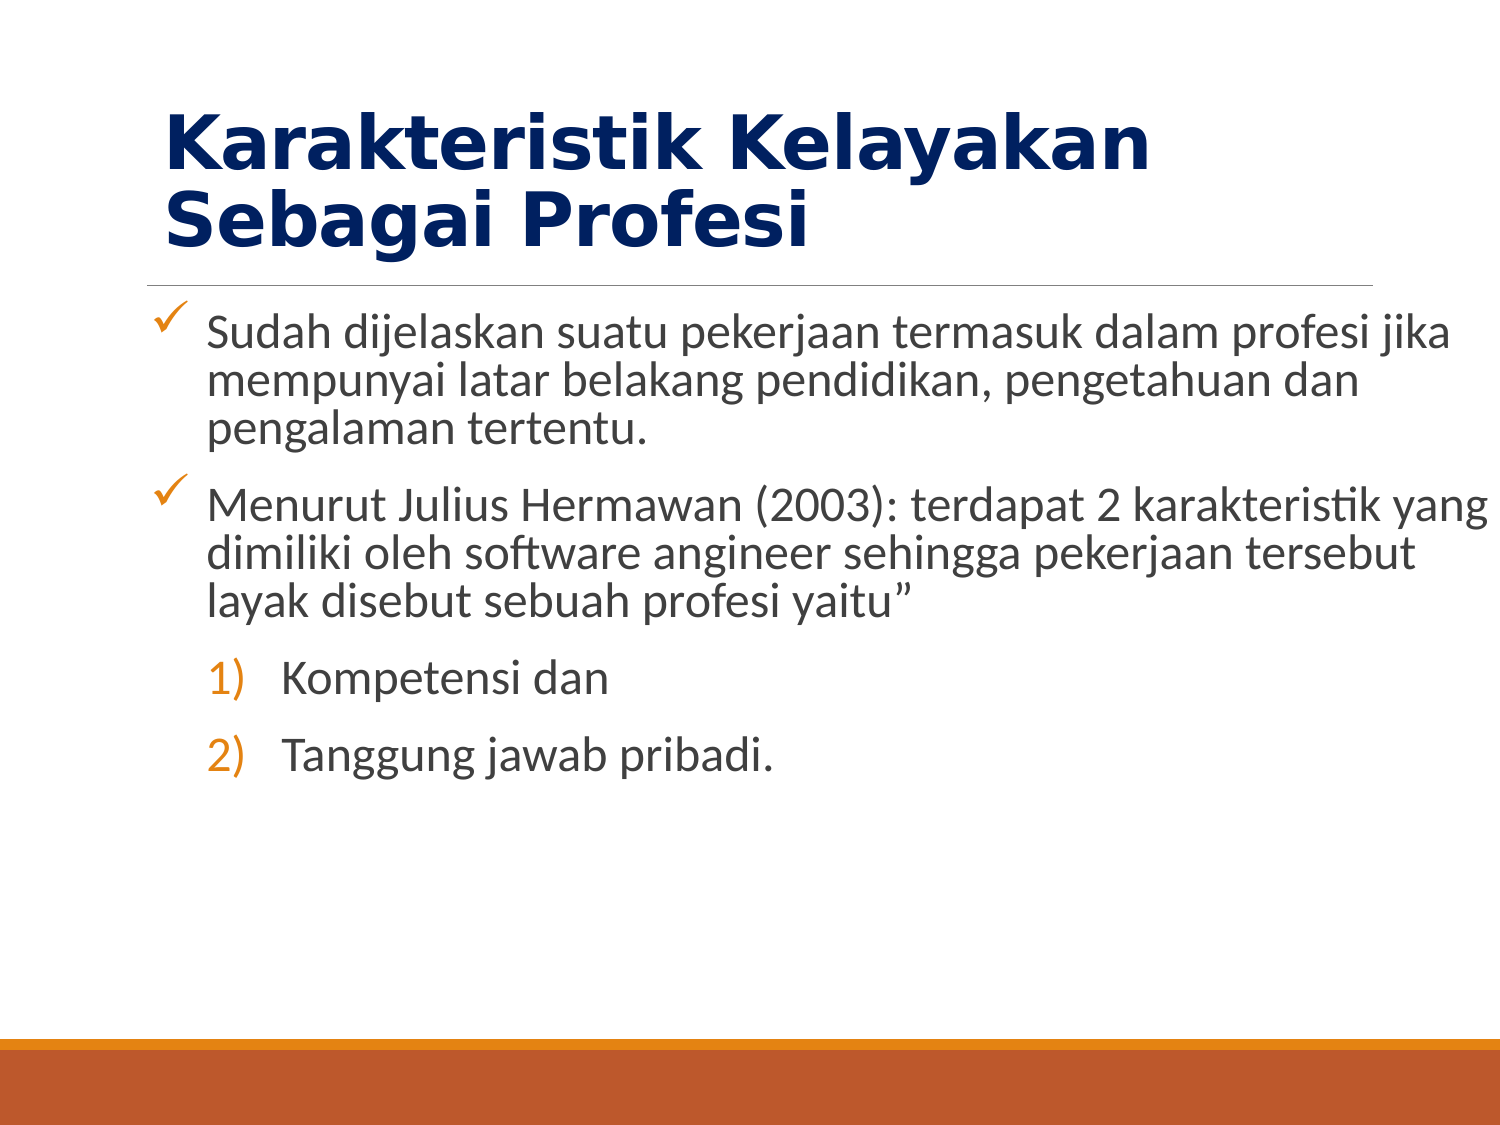

# Karakteristik Kelayakan Sebagai Profesi
Sudah dijelaskan suatu pekerjaan termasuk dalam profesi jika mempunyai latar belakang pendidikan, pengetahuan dan pengalaman tertentu.
Menurut Julius Hermawan (2003): terdapat 2 karakteristik yang dimiliki oleh software angineer sehingga pekerjaan tersebut layak disebut sebuah profesi yaitu”
Kompetensi dan
Tanggung jawab pribadi.